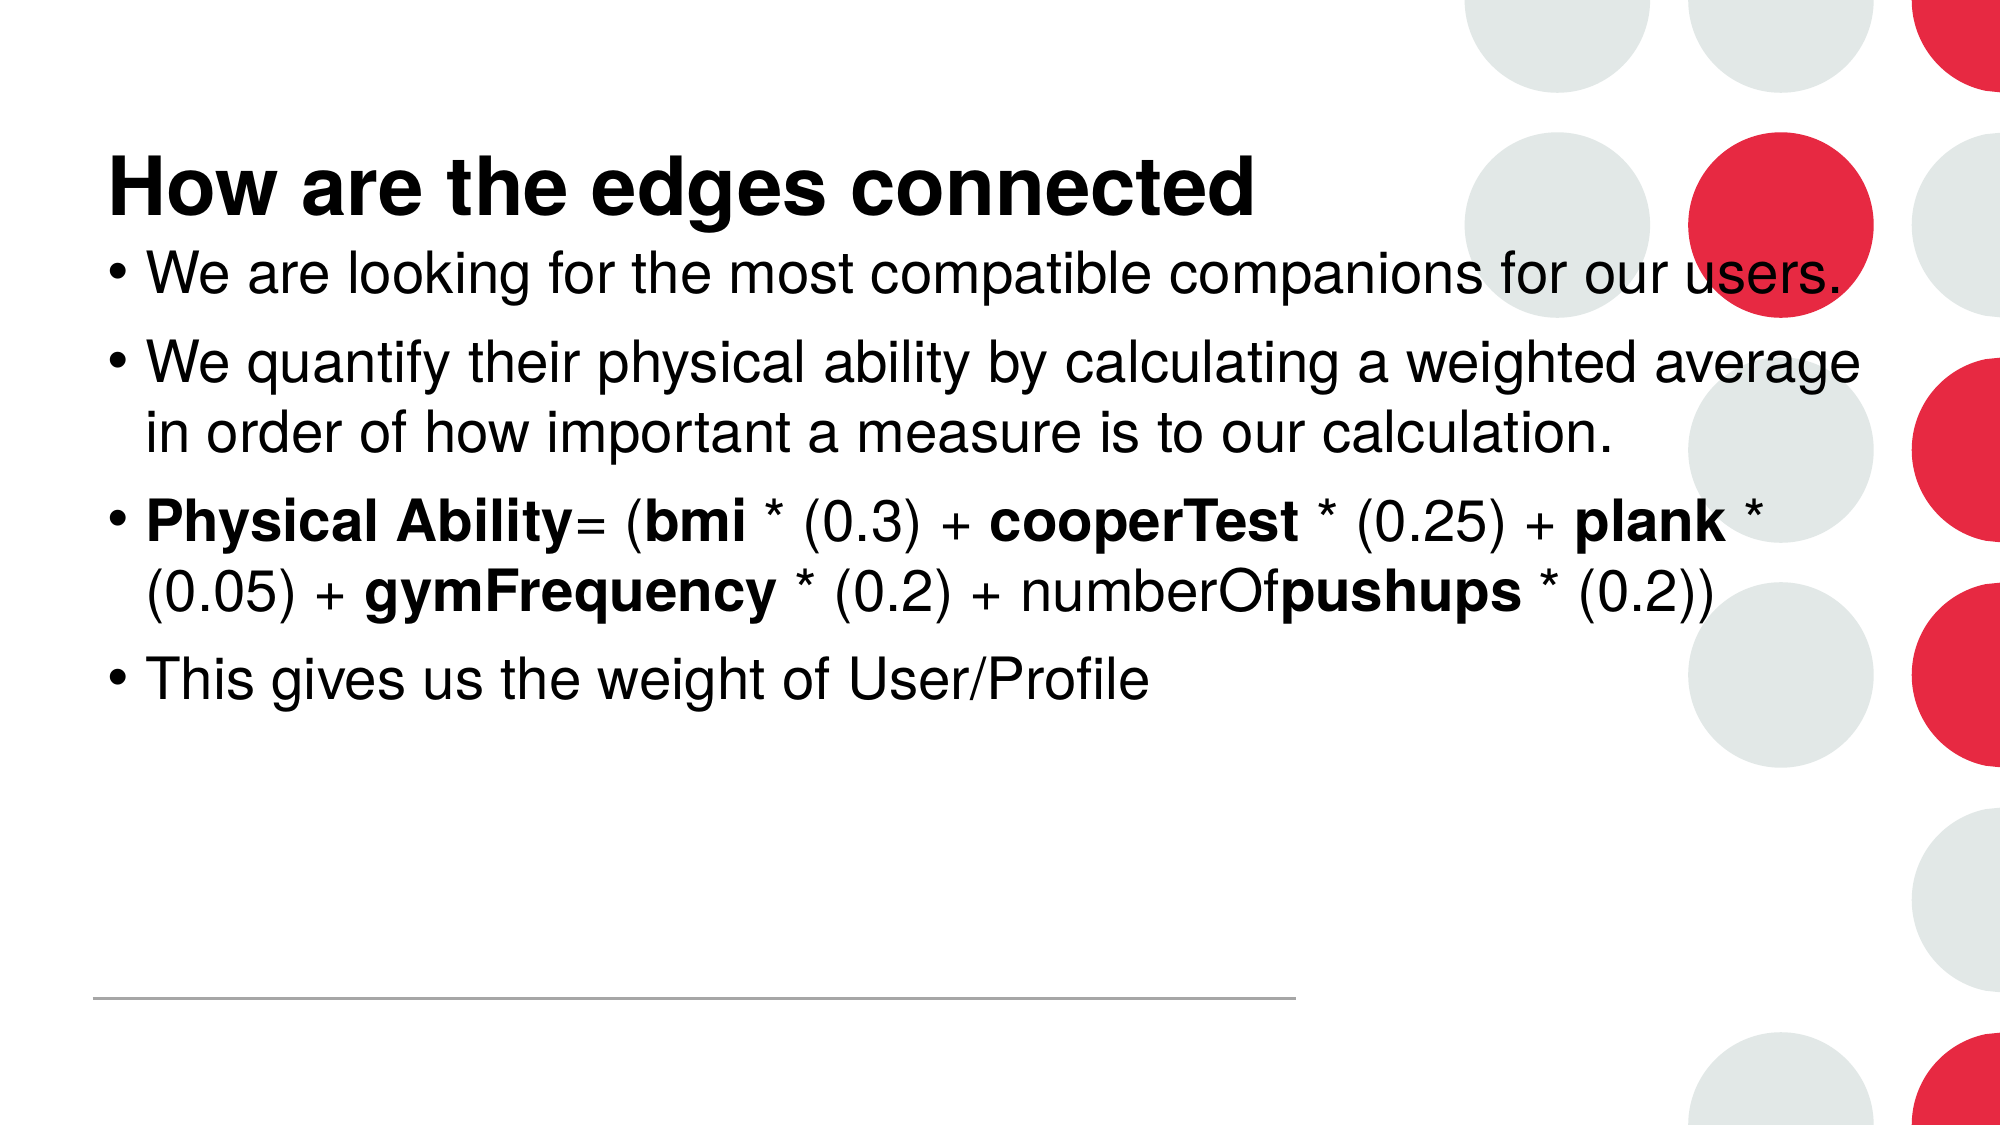

# How are the edges connected
We are looking for the most compatible companions for our users.
We quantify their physical ability by calculating a weighted average in order of how important a measure is to our calculation.
Physical Ability= (bmi * (0.3) + cooperTest * (0.25) + plank * (0.05) + gymFrequency * (0.2) + numberOfpushups * (0.2))
This gives us the weight of User/Profile